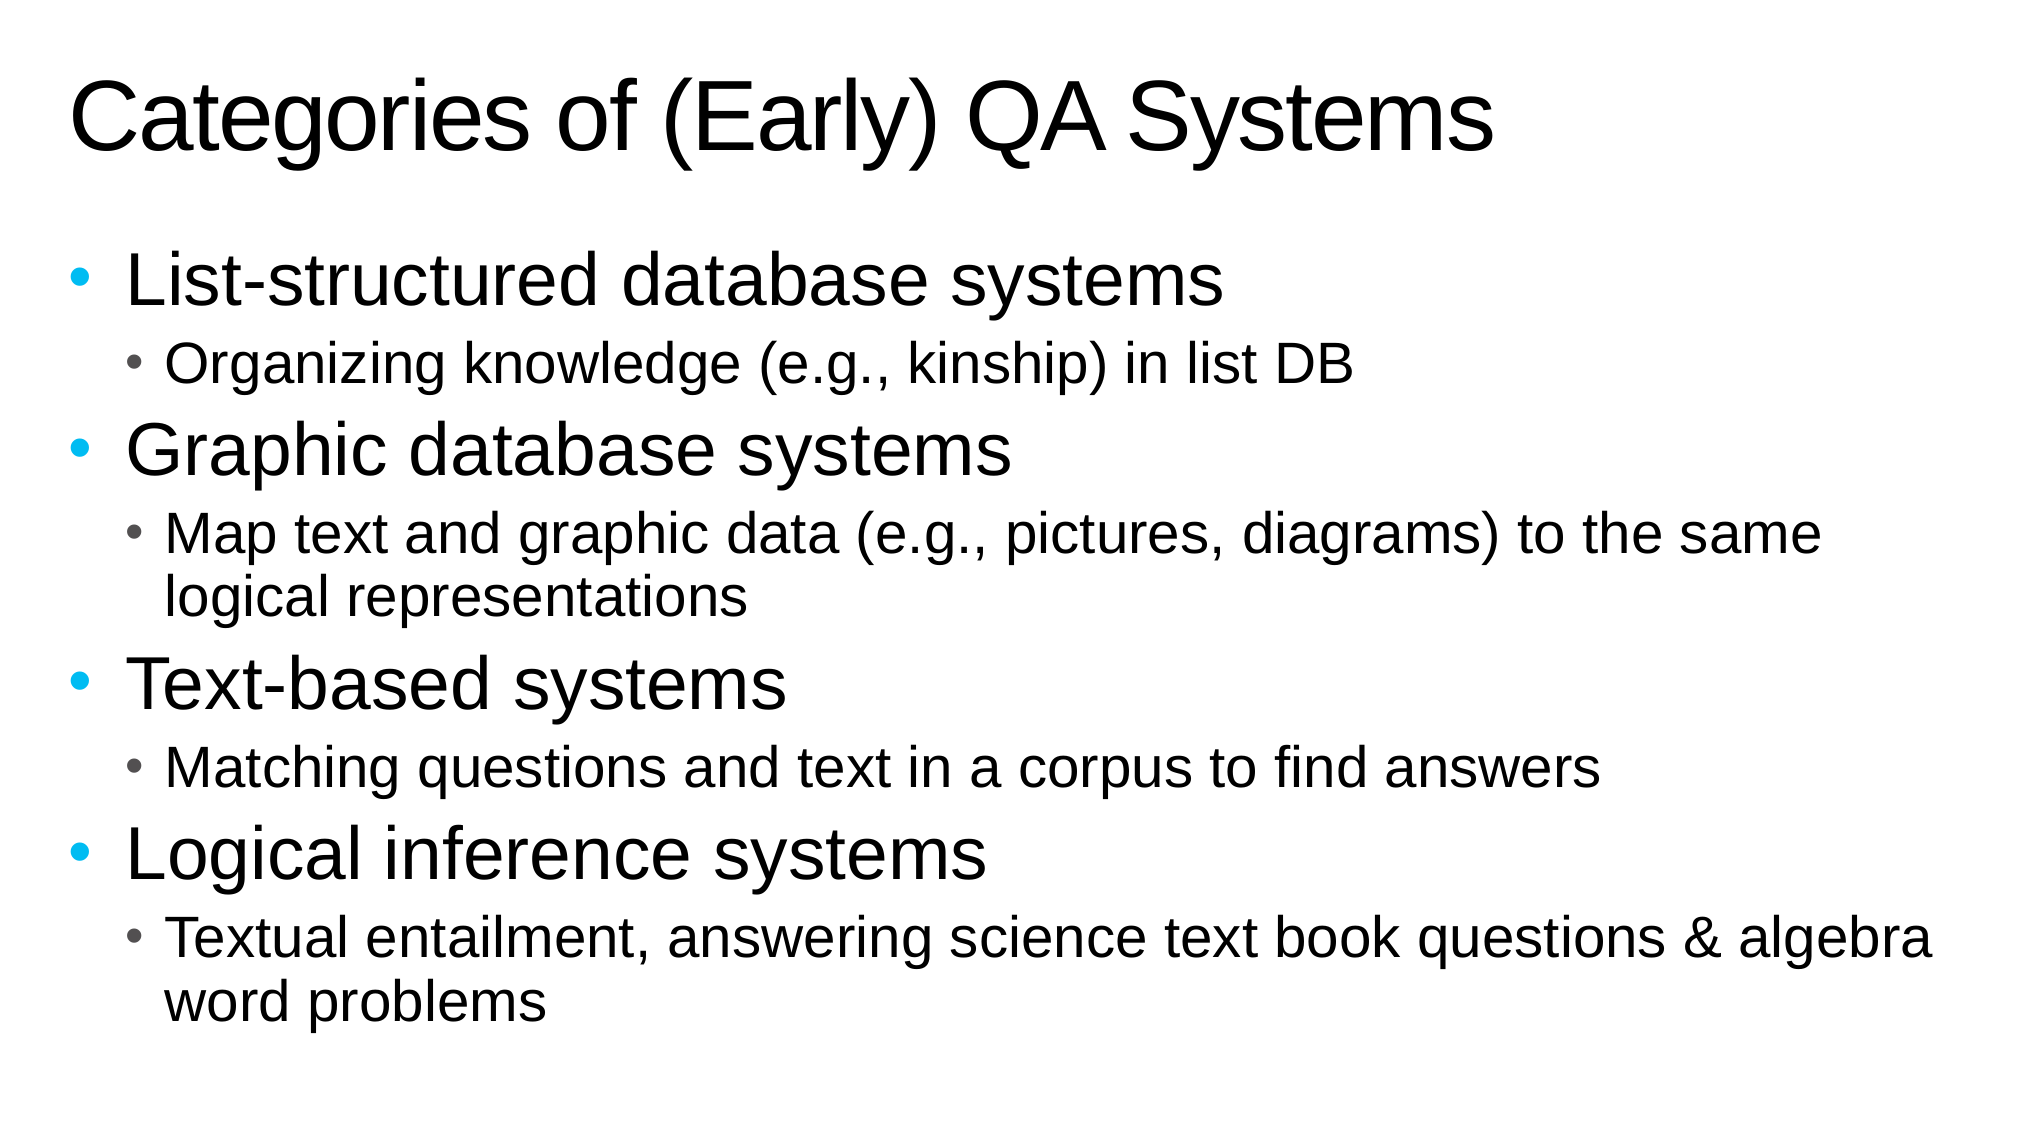

# Categories of (Early) QA Systems
List-structured database systems
Organizing knowledge (e.g., kinship) in list DB
Graphic database systems
Map text and graphic data (e.g., pictures, diagrams) to the same logical representations
Text-based systems
Matching questions and text in a corpus to find answers
Logical inference systems
Textual entailment, answering science text book questions & algebra word problems